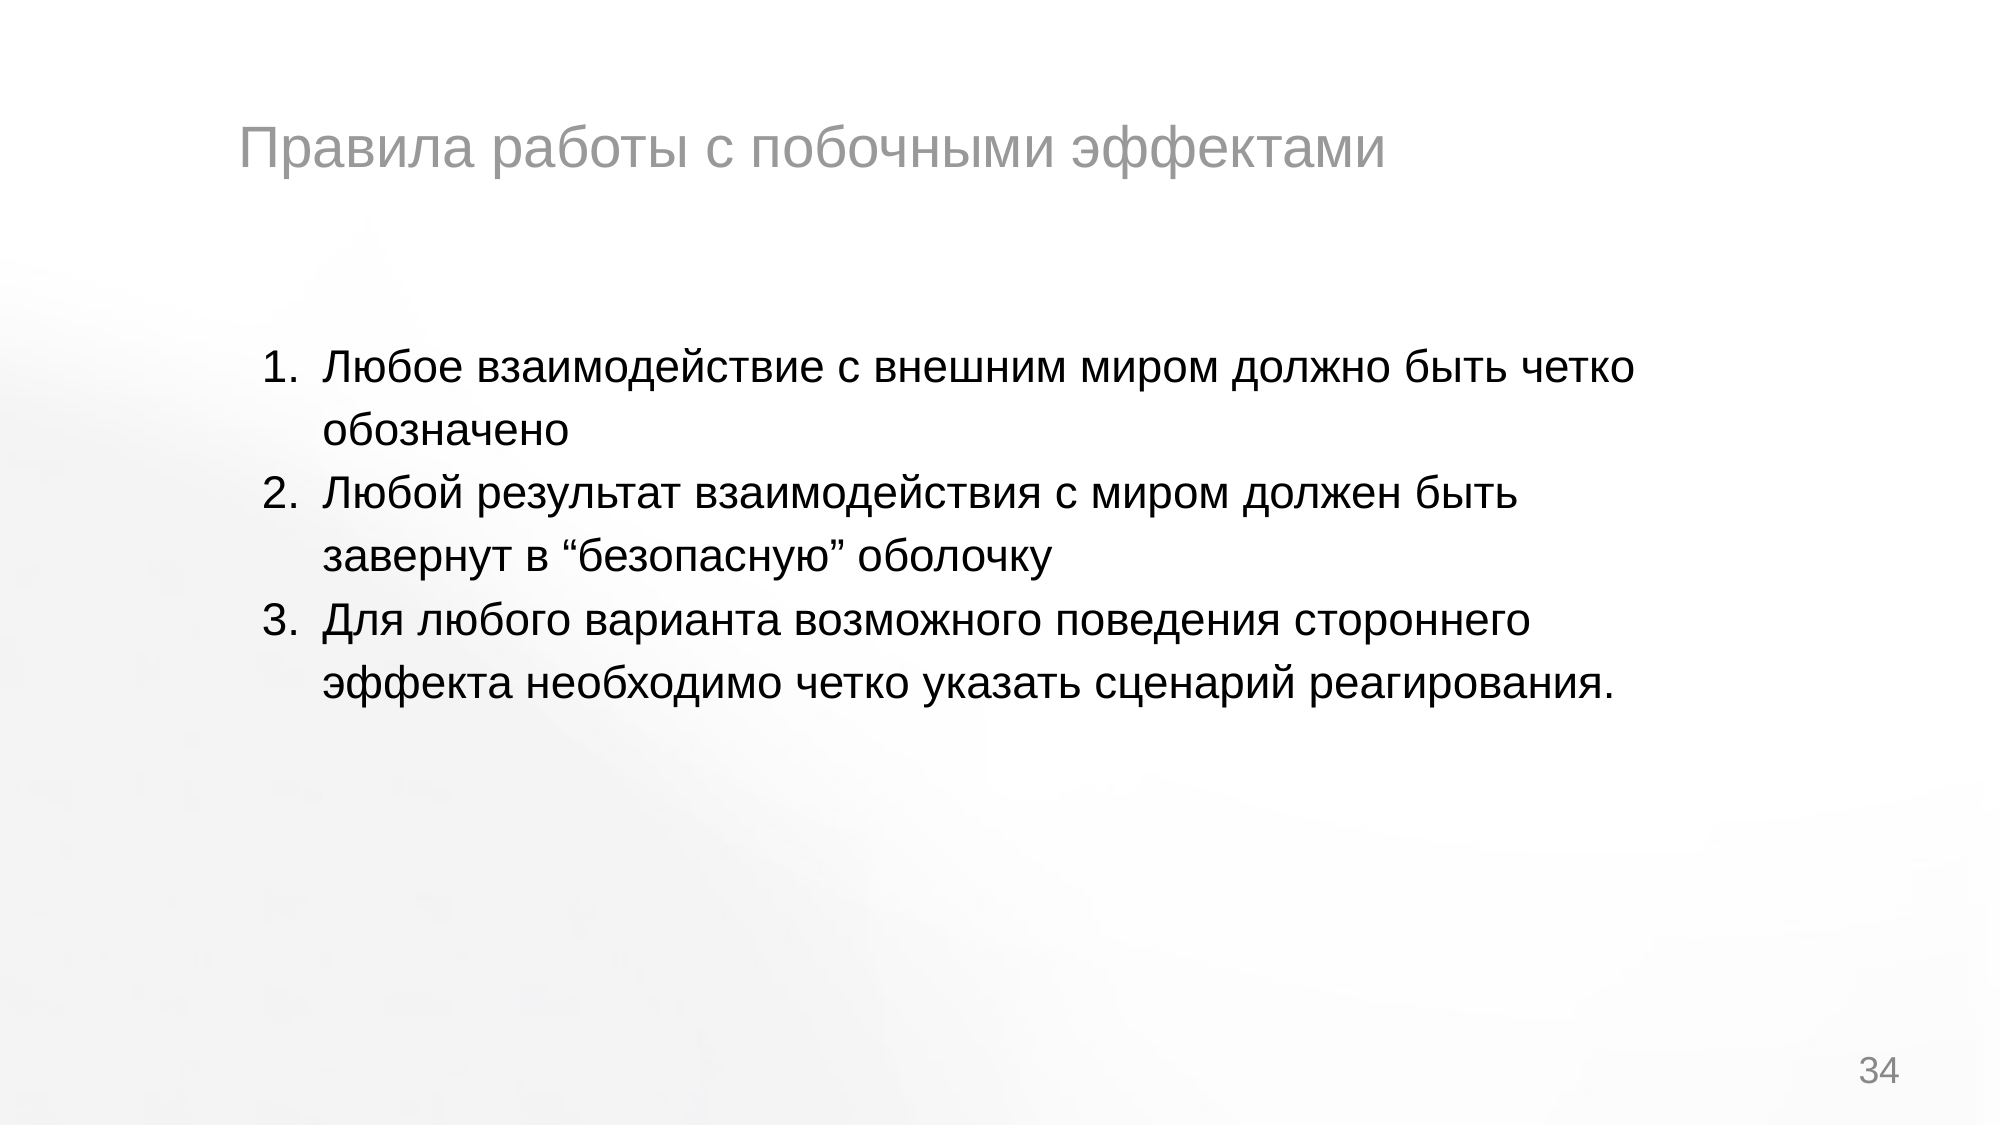

Правила работы с побочными эффектами
Любое взаимодействие с внешним миром должно быть четко обозначено
Любой результат взаимодействия с миром должен быть завернут в “безопасную” оболочку
Для любого варианта возможного поведения стороннего эффекта необходимо четко указать сценарий реагирования.
34